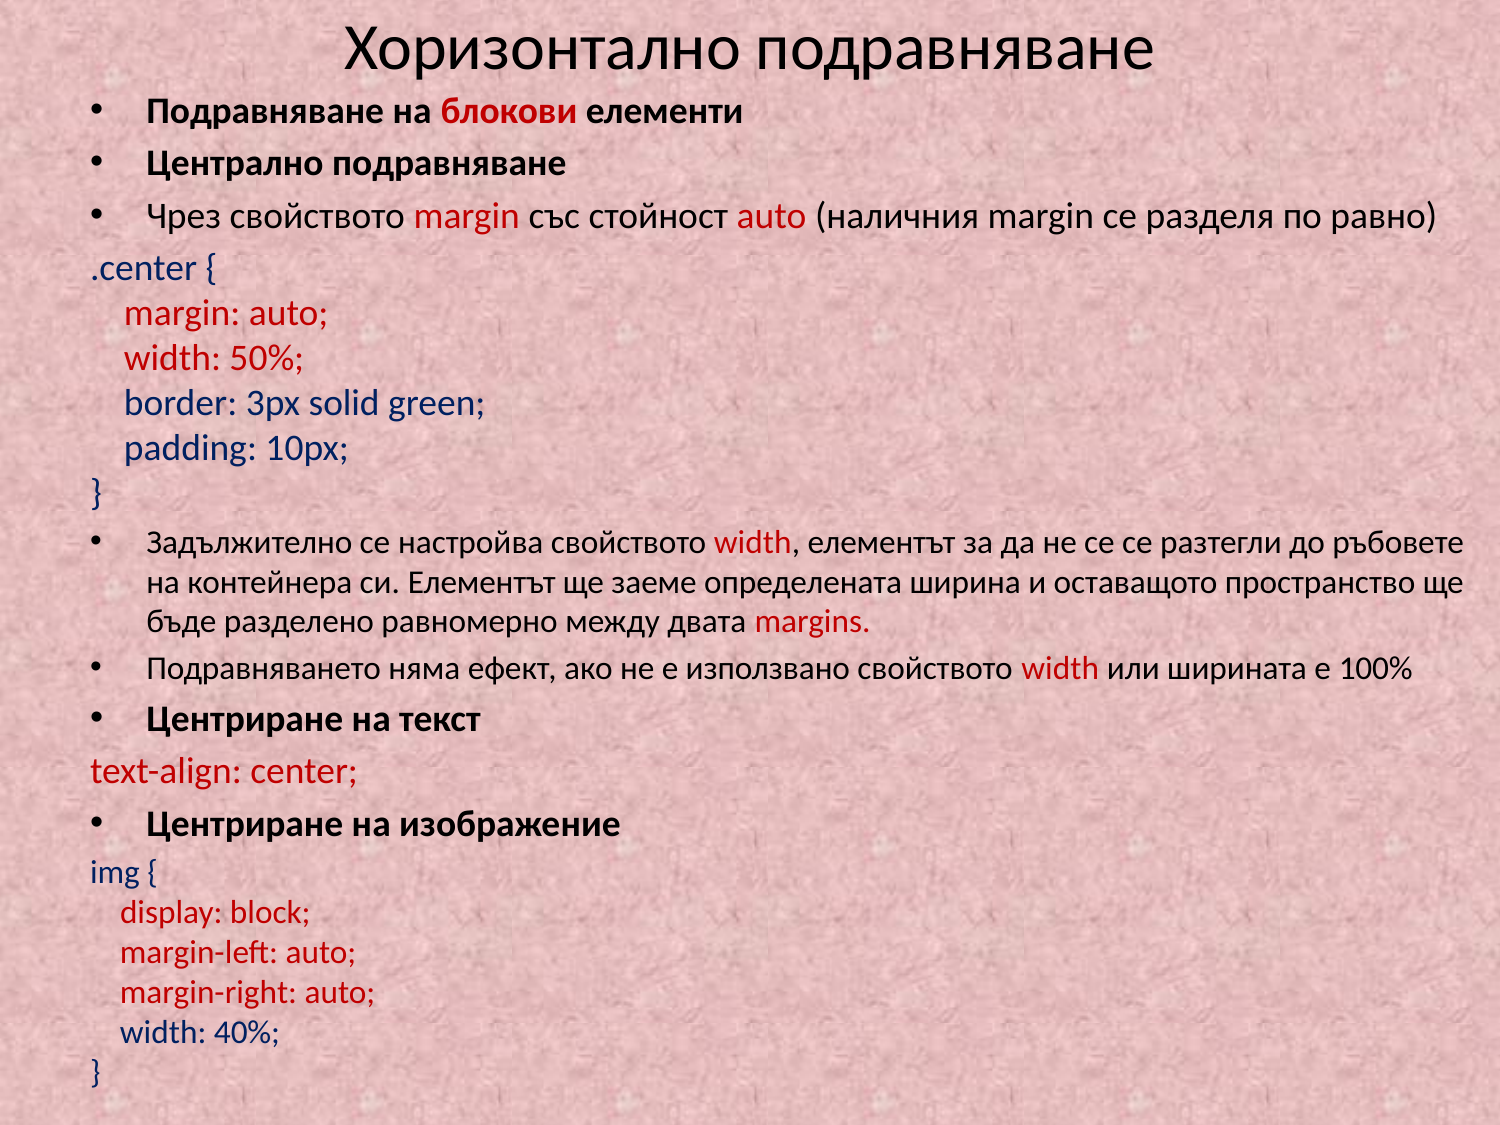

# Хоризонтално подравняване
Подравняване на блокови елементи
Централно подравняване
Чрез свойството margin със стойност auto (наличния margin се разделя по равно)
.center {
    margin: auto;
    width: 50%;
    border: 3px solid green;
    padding: 10px;
}
Задължително се настройва свойството width, елементът за да не се се разтегли до ръбовете на контейнера си. Елементът ще заеме определената ширина и оставащото пространство ще бъде разделено равномерно между двата margins.
Подравняването няма ефект, ако не е използвано свойството width или ширината е 100%
Центриране на текст
text-align: center;
Центриране на изображение
img {
    display: block;
    margin-left: auto;
    margin-right: auto;
    width: 40%;
}